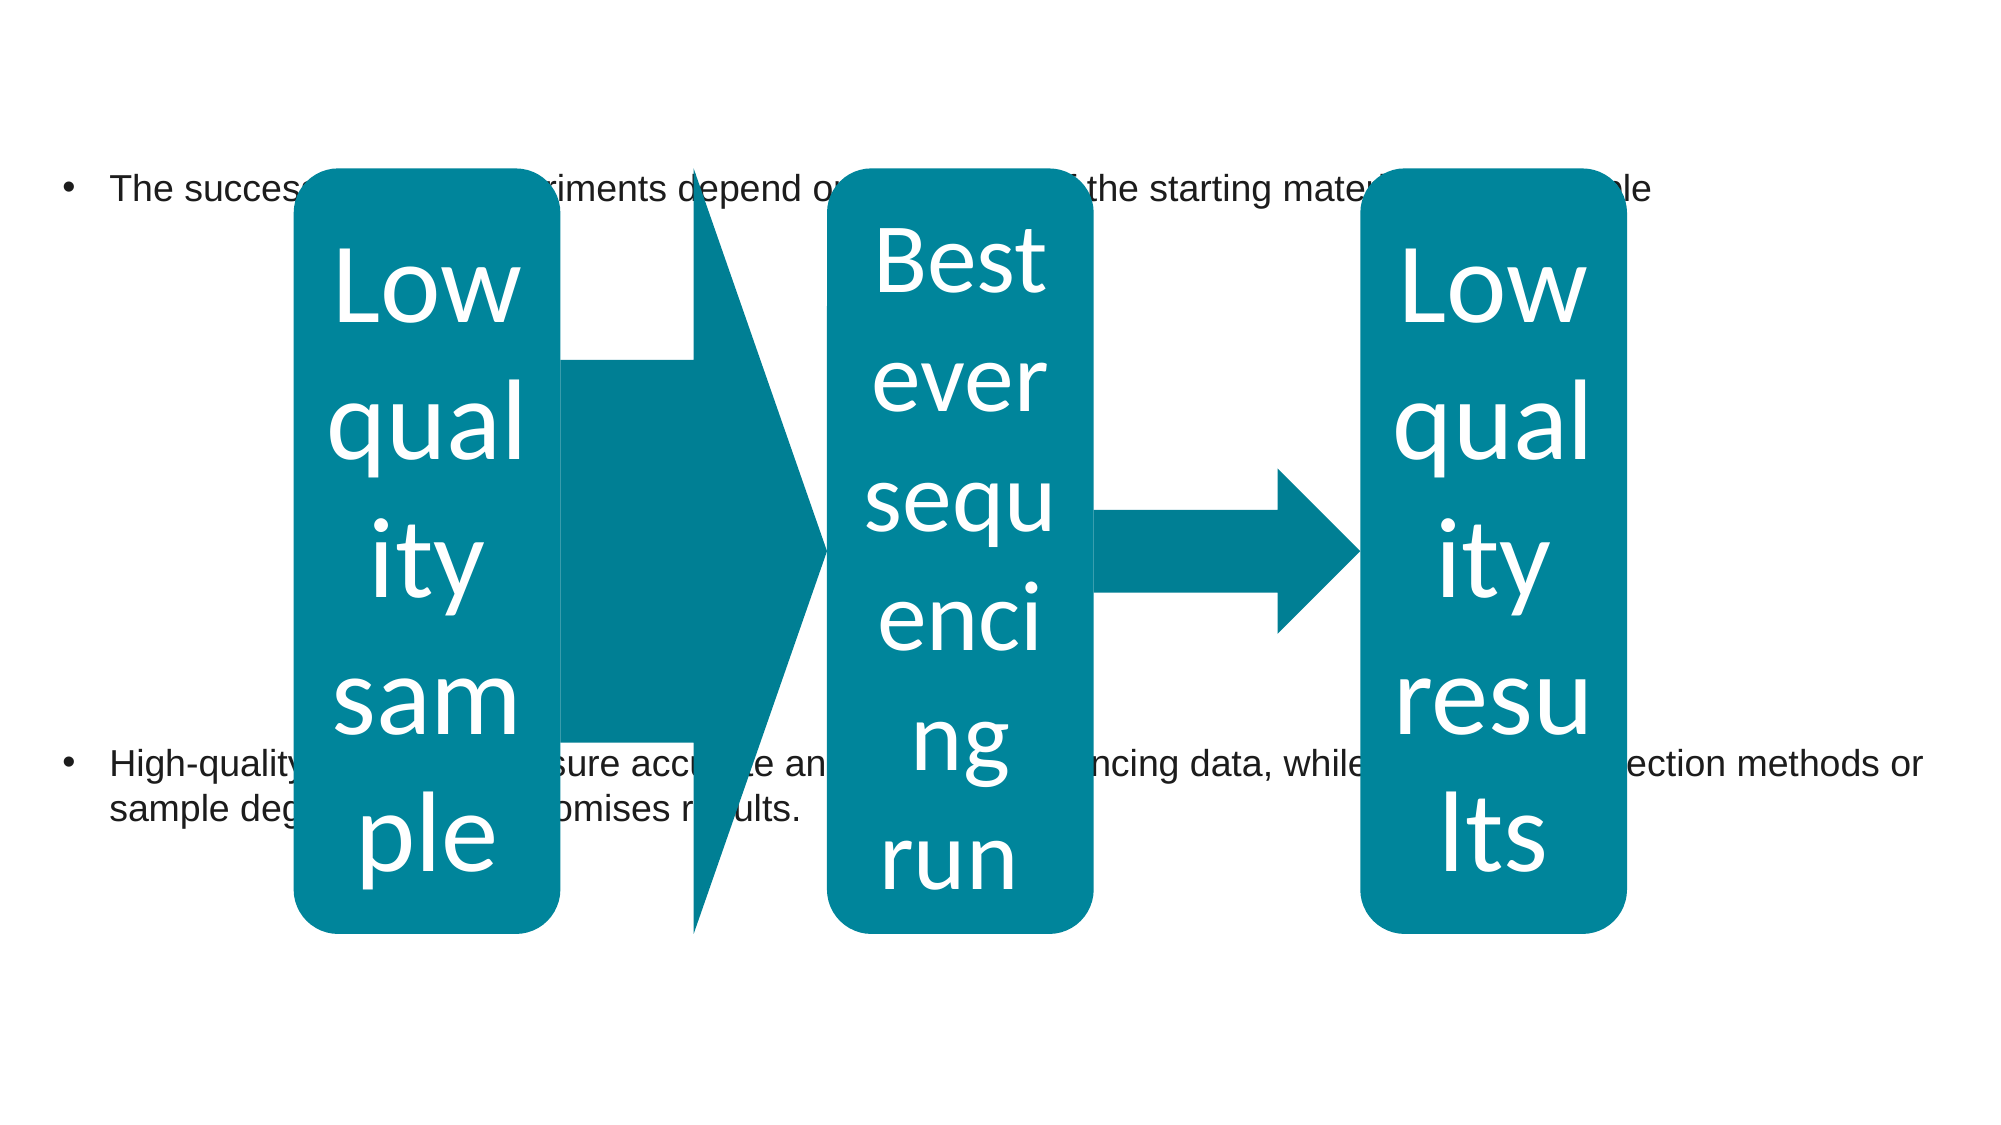

The success of NGS experiments depend on the quality of the starting material – The sample

High-quality specimens ensure accurate and reliable sequencing data, while suboptimal collection methods or sample degradation compromises results.

Low quality sample
Best ever sequencing run
Low quality results